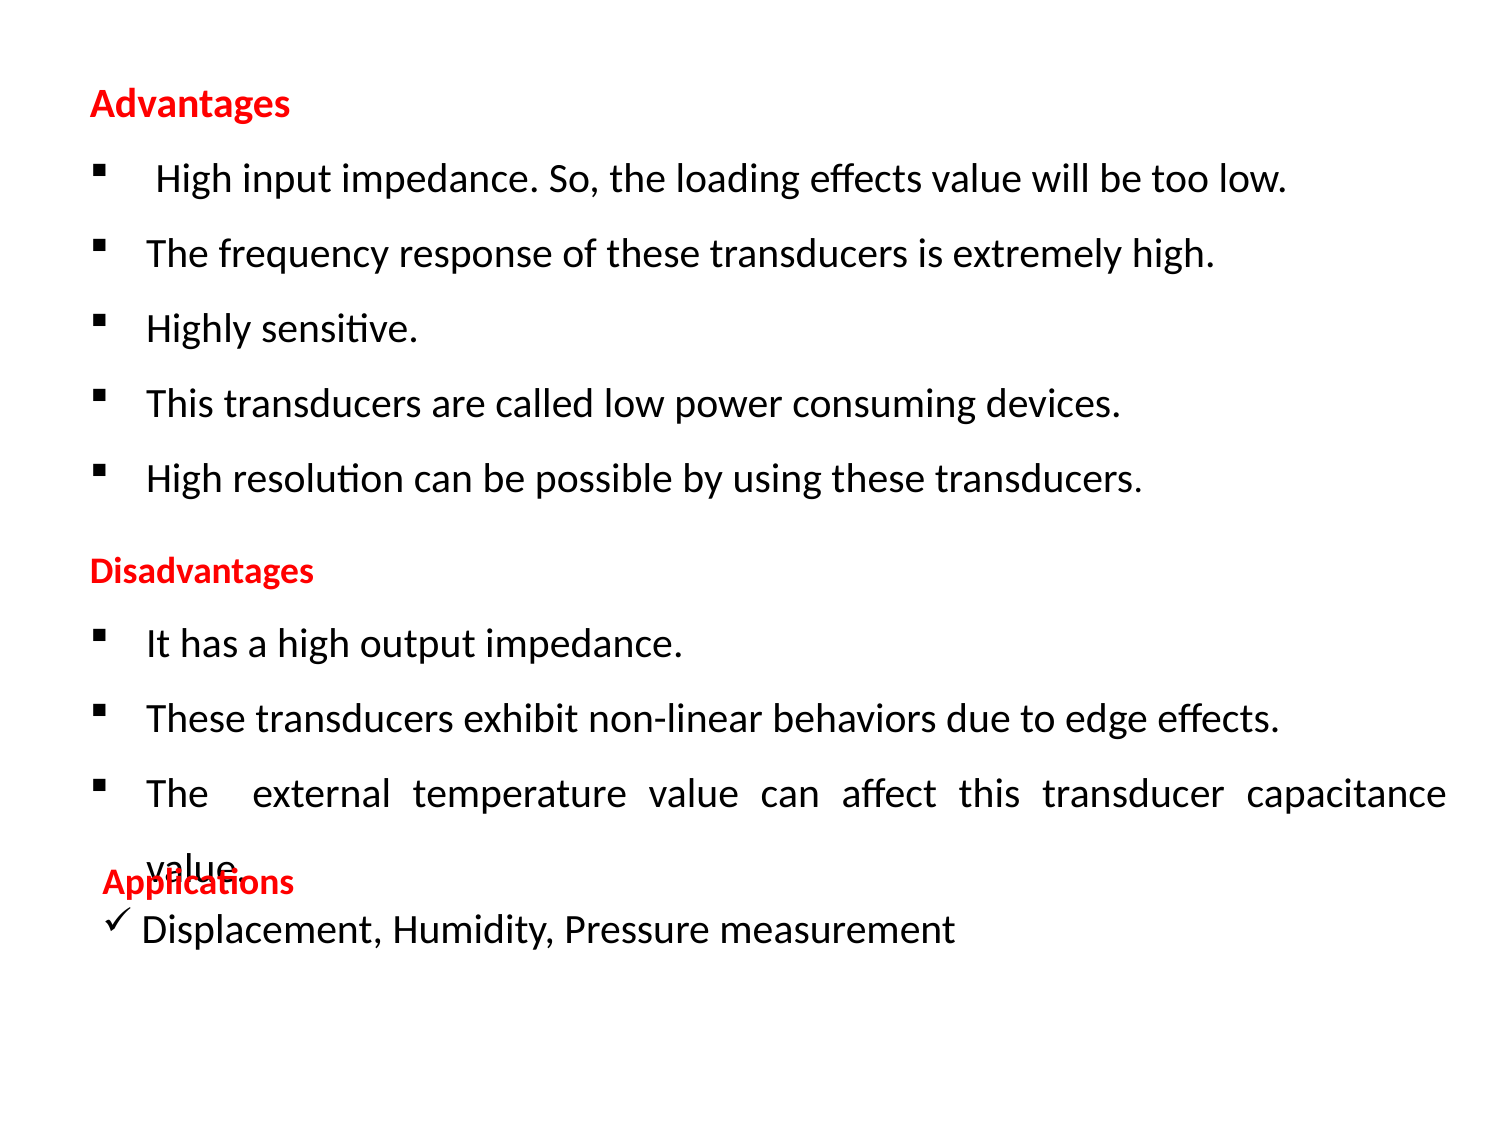

Advantages
 High input impedance. So, the loading effects value will be too low.
The frequency response of these transducers is extremely high.
Highly sensitive.
This transducers are called low power consuming devices.
High resolution can be possible by using these transducers.

Disadvantages
It has a high output impedance.
These transducers exhibit non-linear behaviors due to edge effects.
The  external temperature value can affect this transducer capacitance value.

Applications
 Displacement, Humidity, Pressure measurement